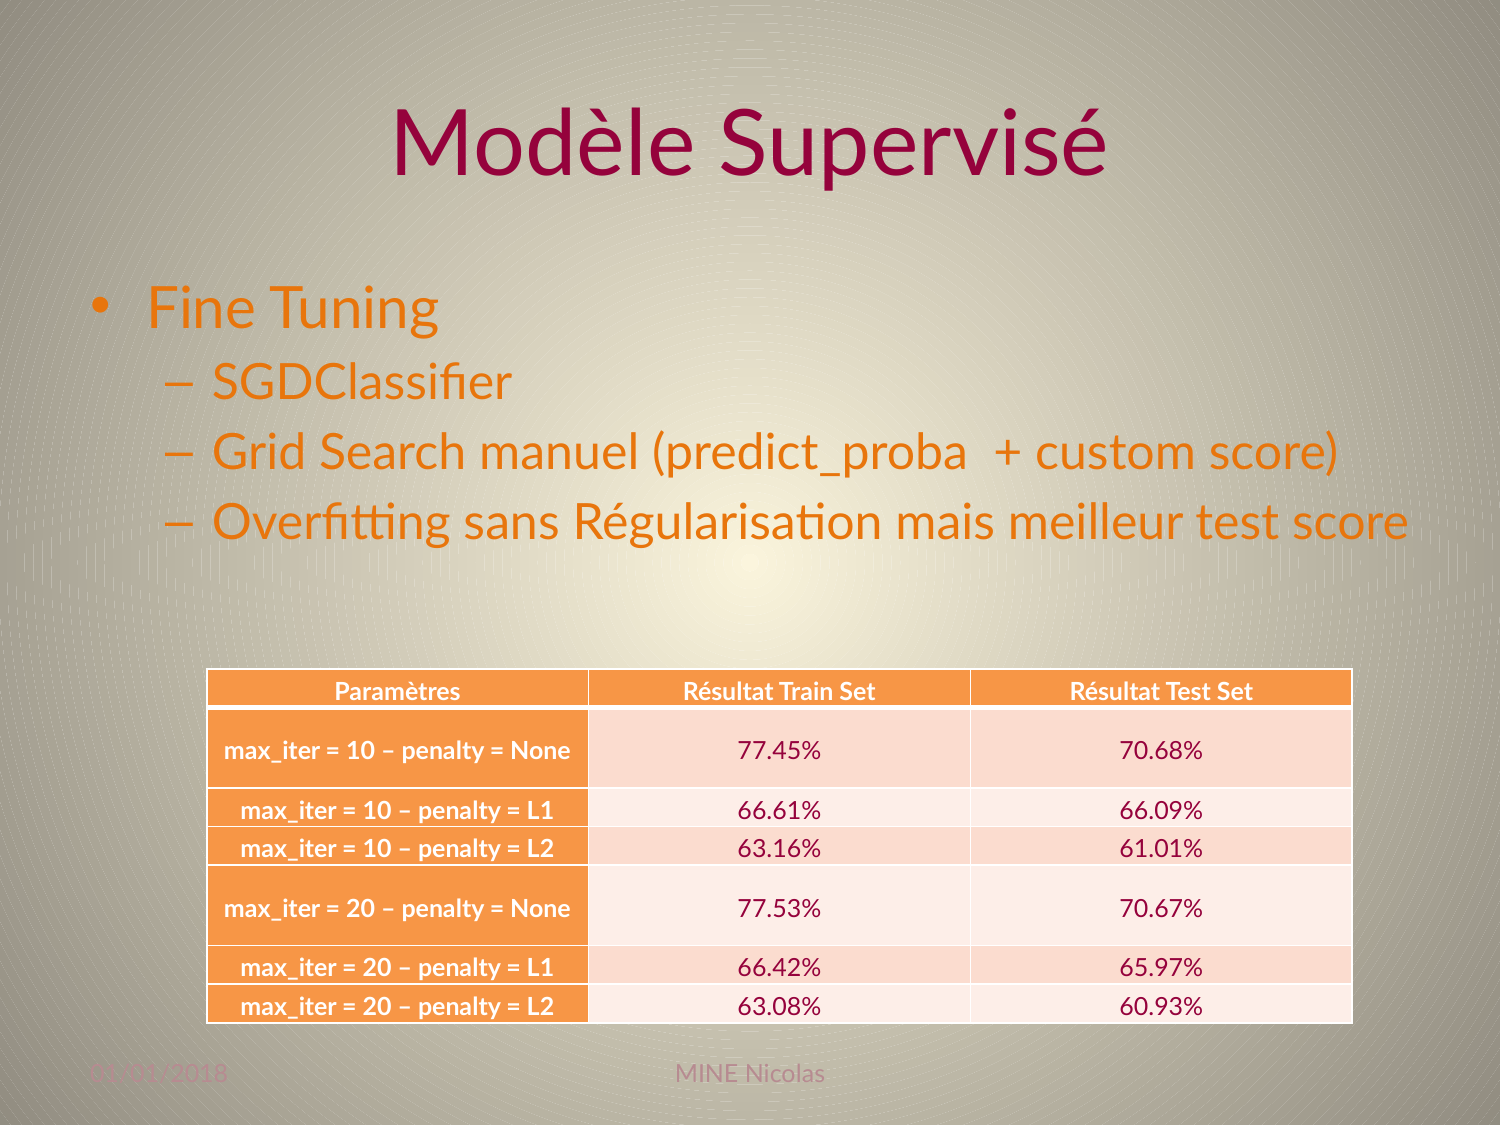

# Modèle Supervisé
Fine Tuning
SGDClassifier
Grid Search manuel (predict_proba  + custom score)
Overfitting sans Régularisation mais meilleur test score

| Paramètres | Résultat Train Set | Résultat Test Set |
| --- | --- | --- |
| max\_iter = 10 – penalty = None | 77.45% | 70.68% |
| max\_iter = 10 – penalty = L1 | 66.61% | 66.09% |
| max\_iter = 10 – penalty = L2 | 63.16% | 61.01% |
| max\_iter = 20 – penalty = None | 77.53% | 70.67% |
| max\_iter = 20 – penalty = L1 | 66.42% | 65.97% |
| max\_iter = 20 – penalty = L2 | 63.08% | 60.93% |
01/01/2018
MINE Nicolas